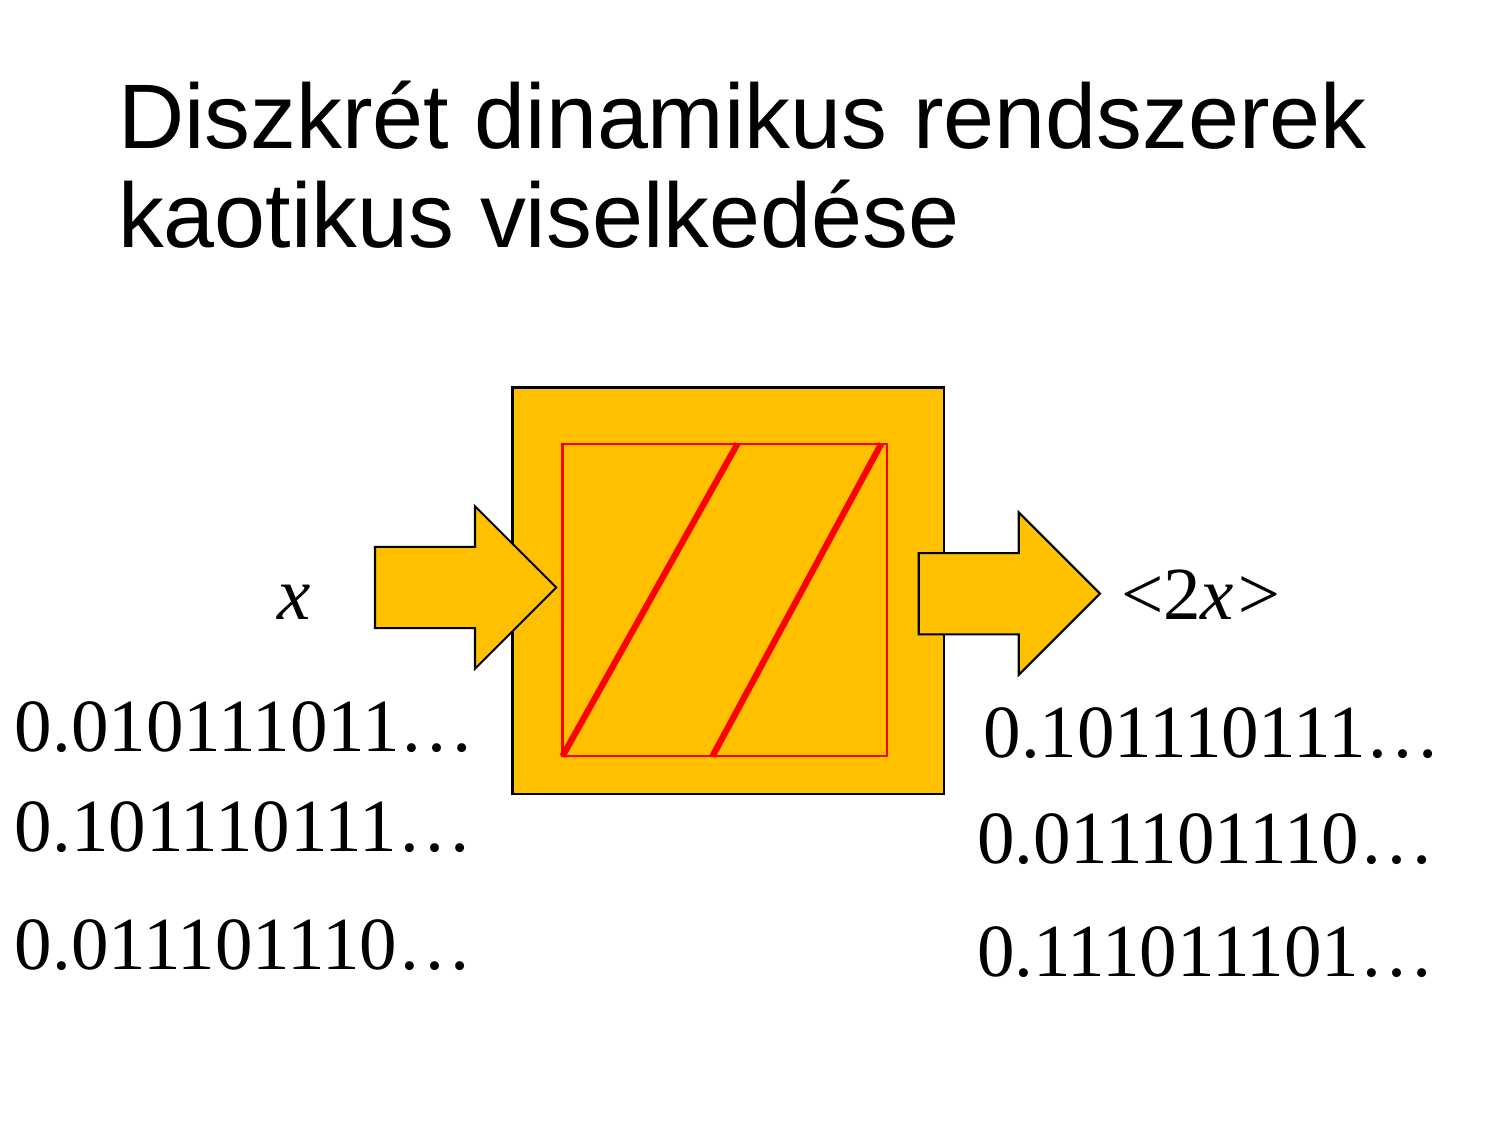

# Diszkrét dinamikus rendszerek kaotikus viselkedése

x
<2x>
0.010111011…
0.101110111…
0.101110111…
0.011101110…
0.011101110…
0.111011101…